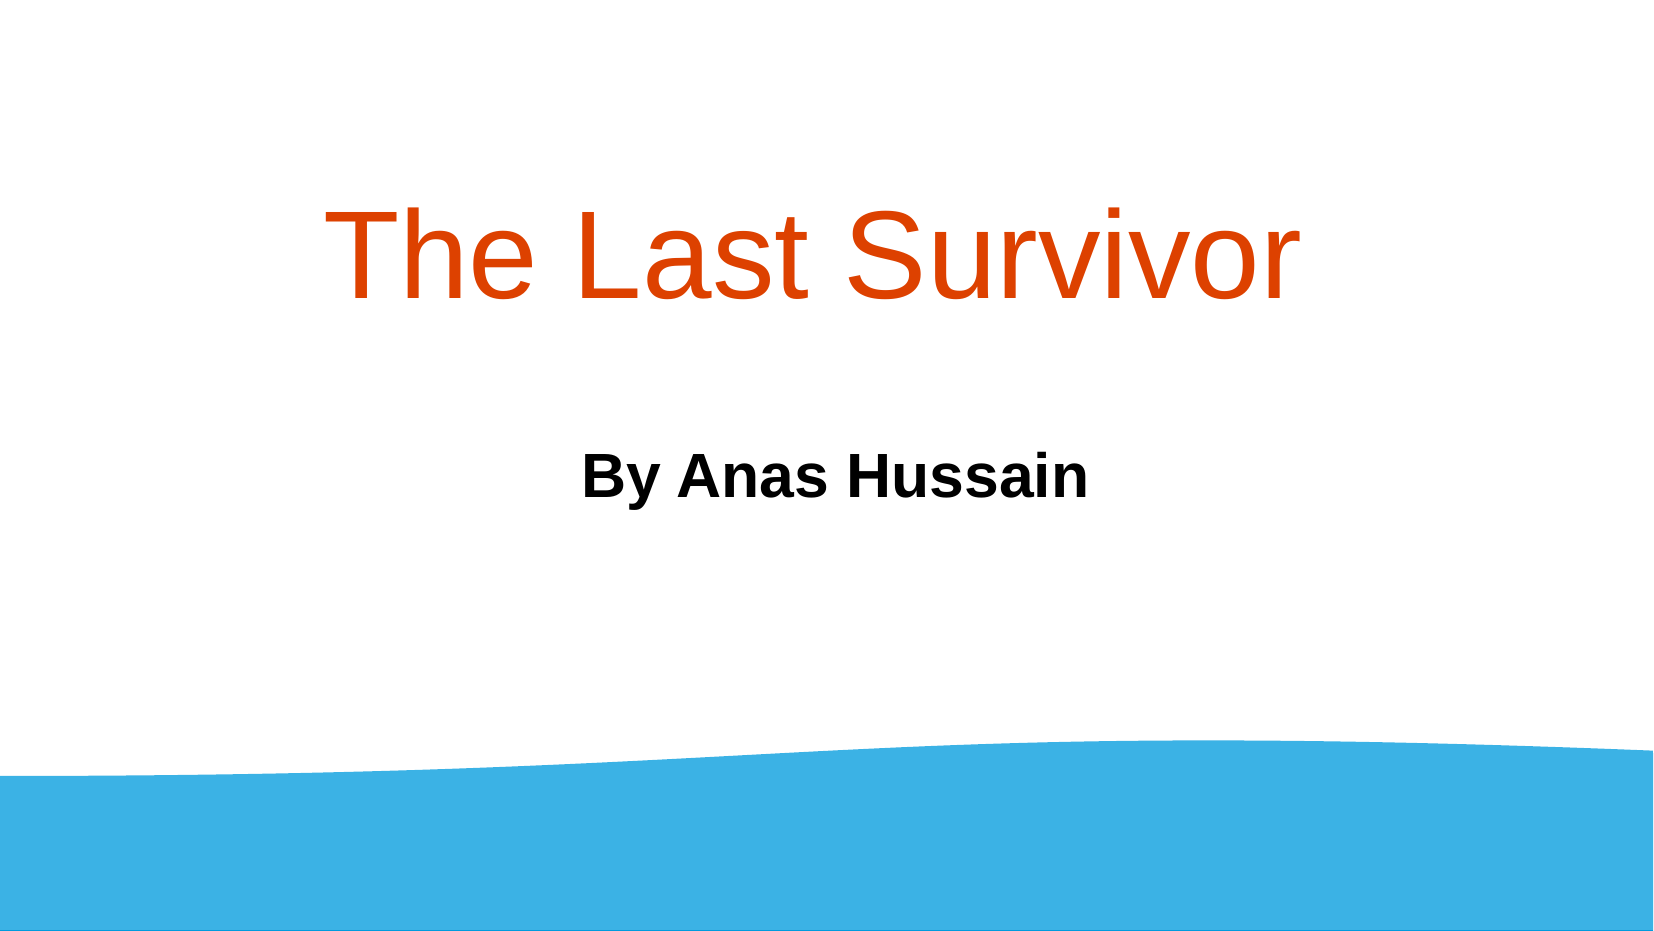

# The Last Survivor
By Anas Hussain